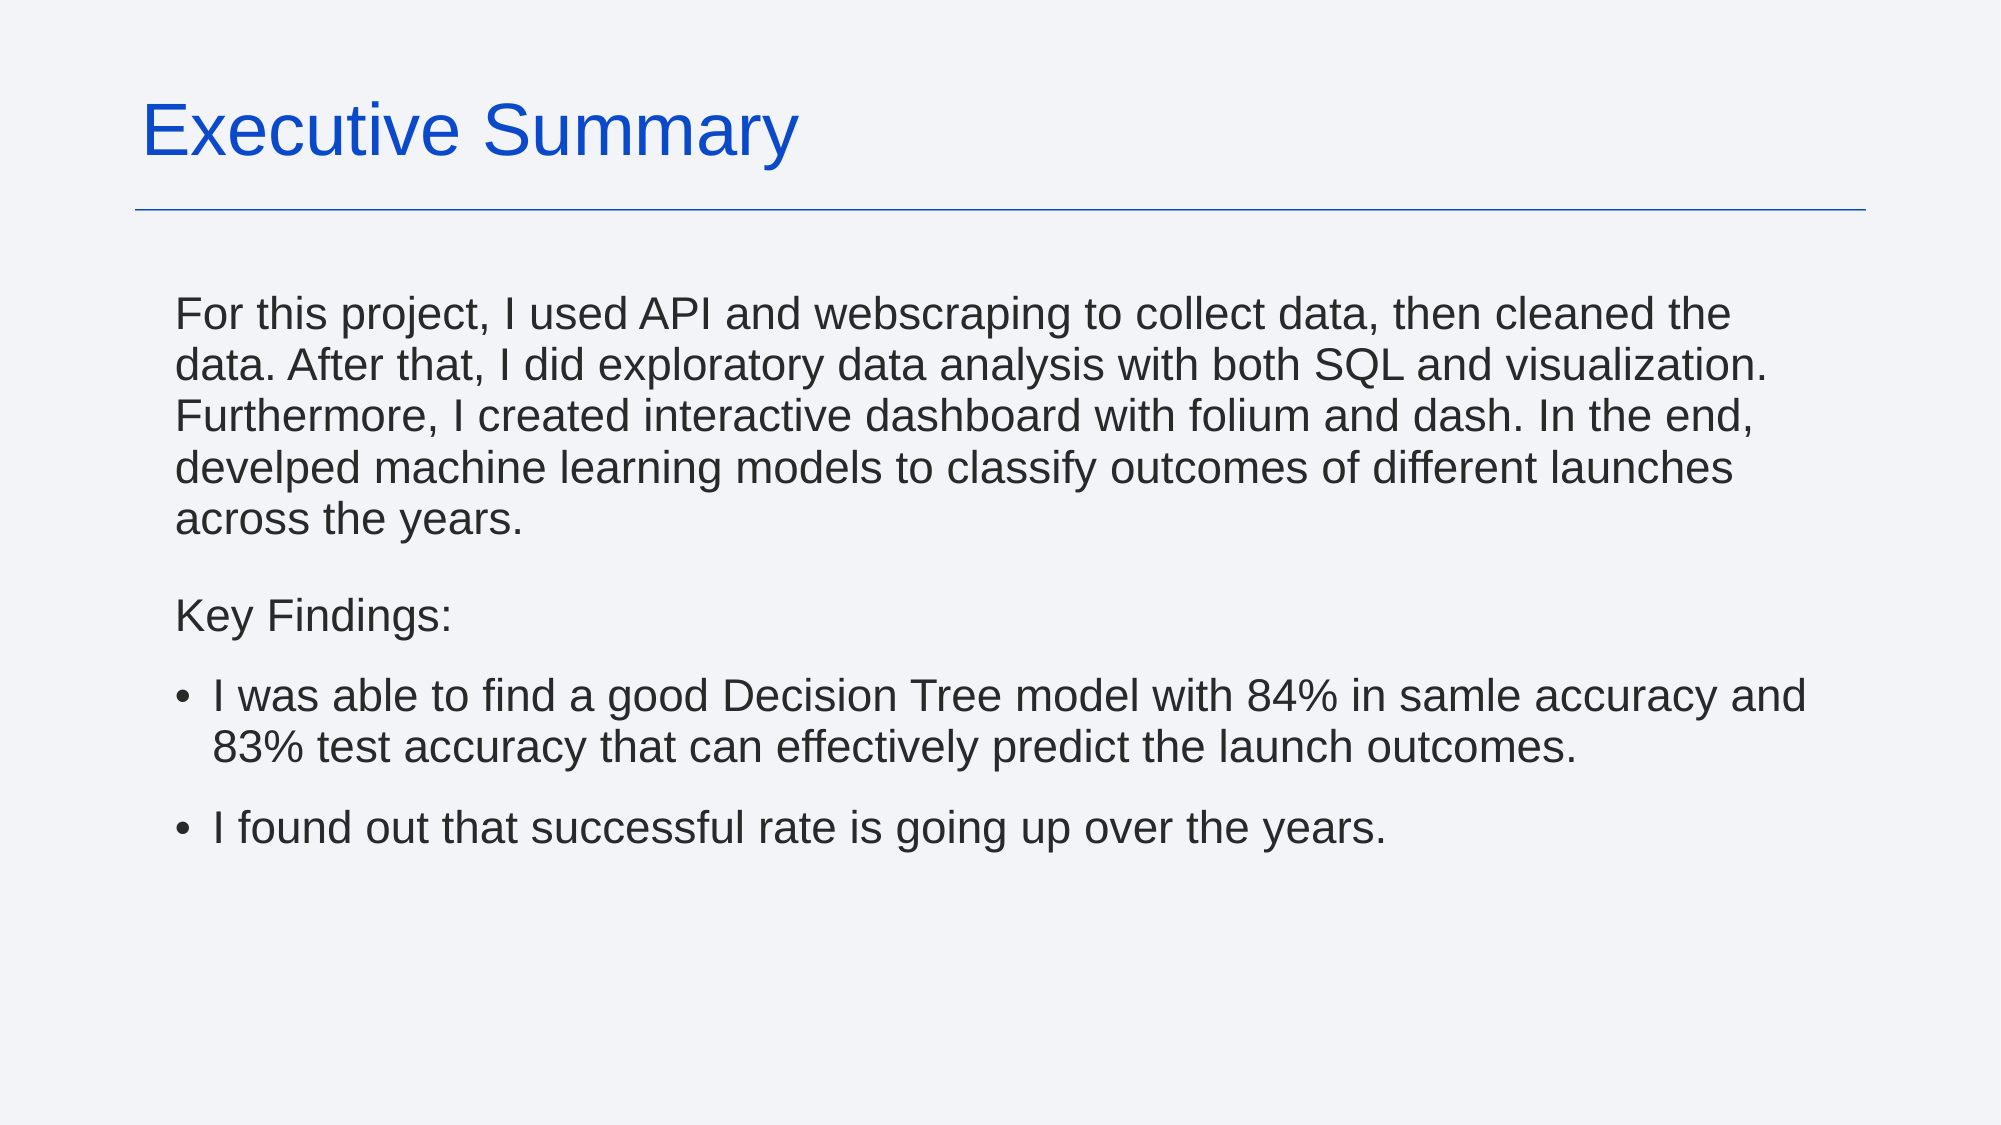

Executive Summary
For this project, I used API and webscraping to collect data, then cleaned the data. After that, I did exploratory data analysis with both SQL and visualization. Furthermore, I created interactive dashboard with folium and dash. In the end, develped machine learning models to classify outcomes of different launches across the years.
Key Findings:
I was able to find a good Decision Tree model with 84% in samle accuracy and 83% test accuracy that can effectively predict the launch outcomes.
I found out that successful rate is going up over the years.
3